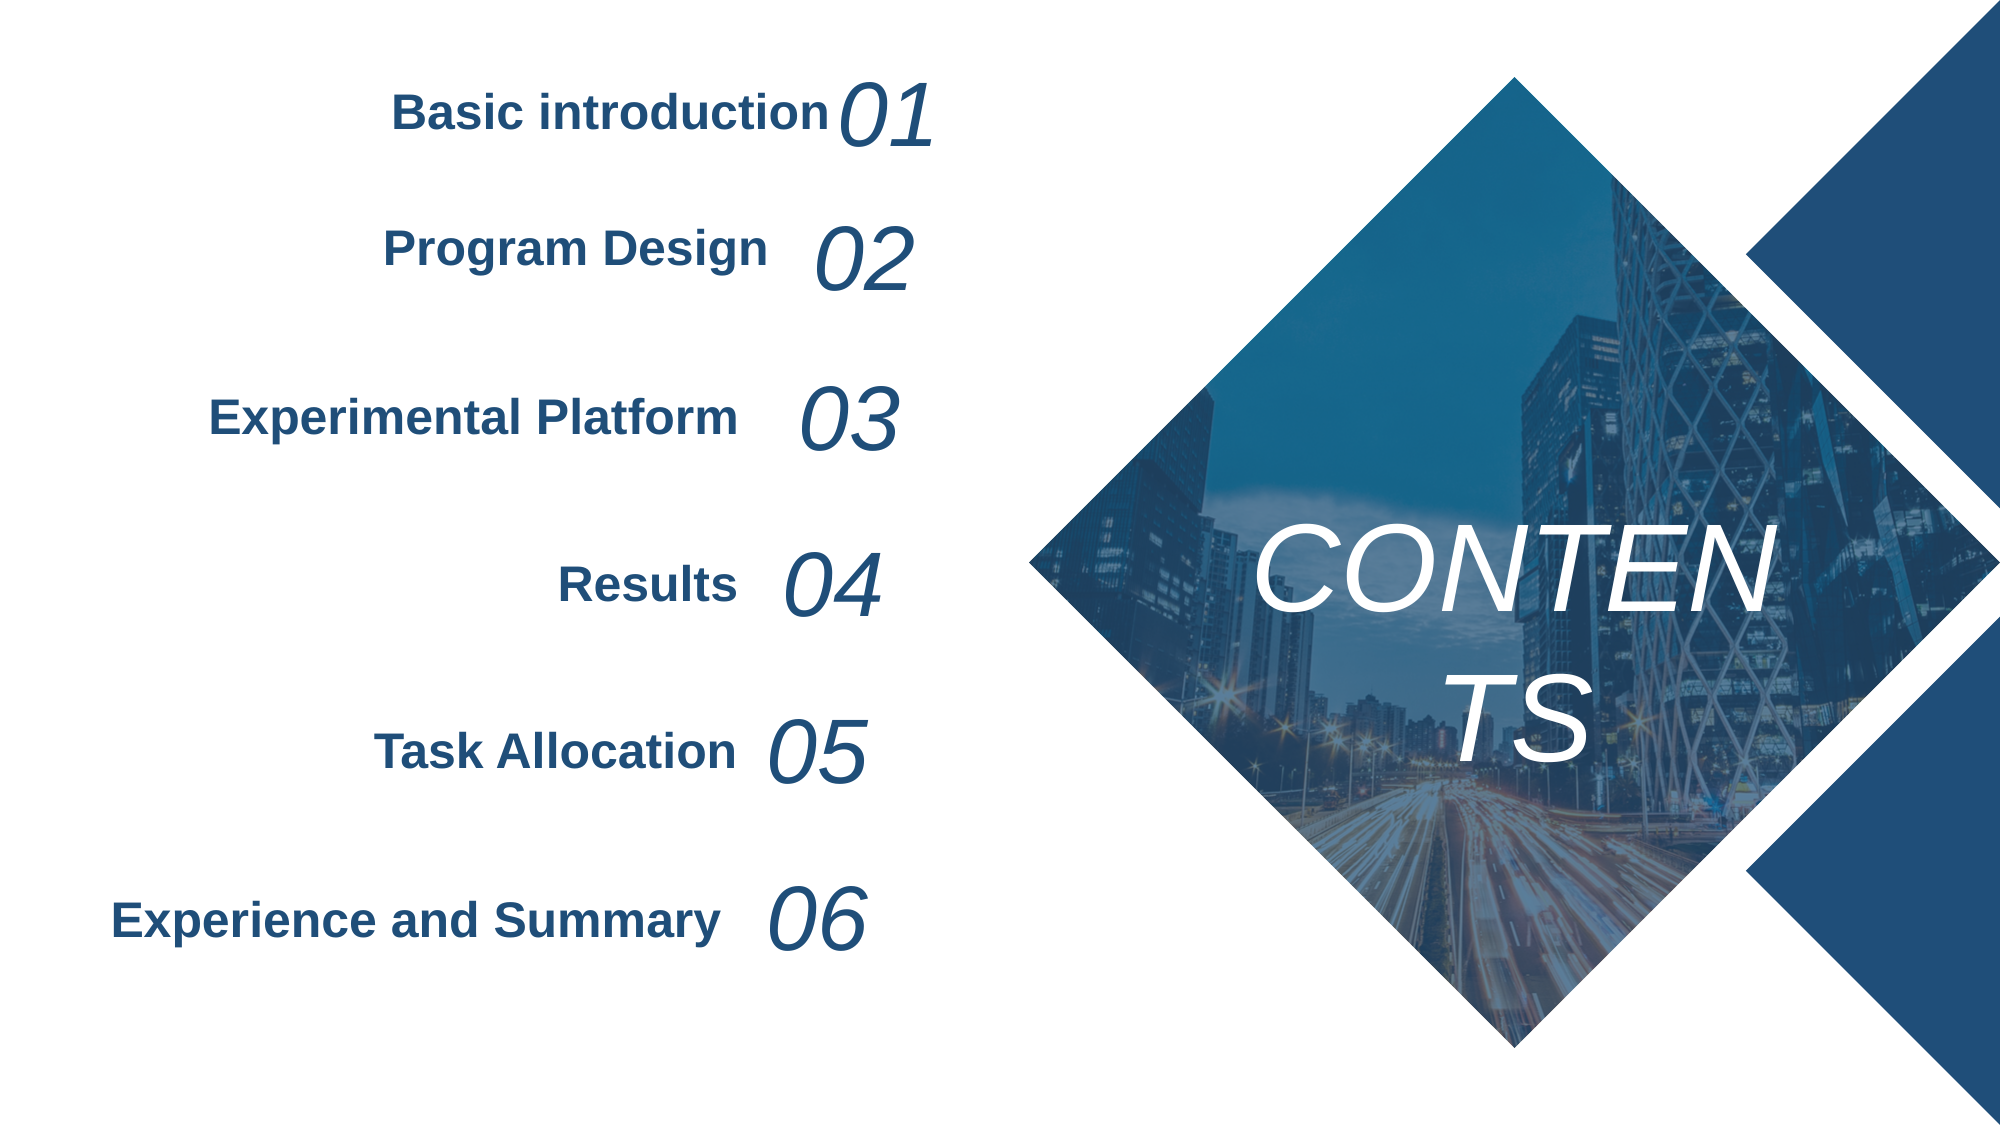

01
Basic introduction

02
 Program Design
03
Experimental Platform

CONTENTS
04
 Results
05
Task Allocation

06
Experience and Summary